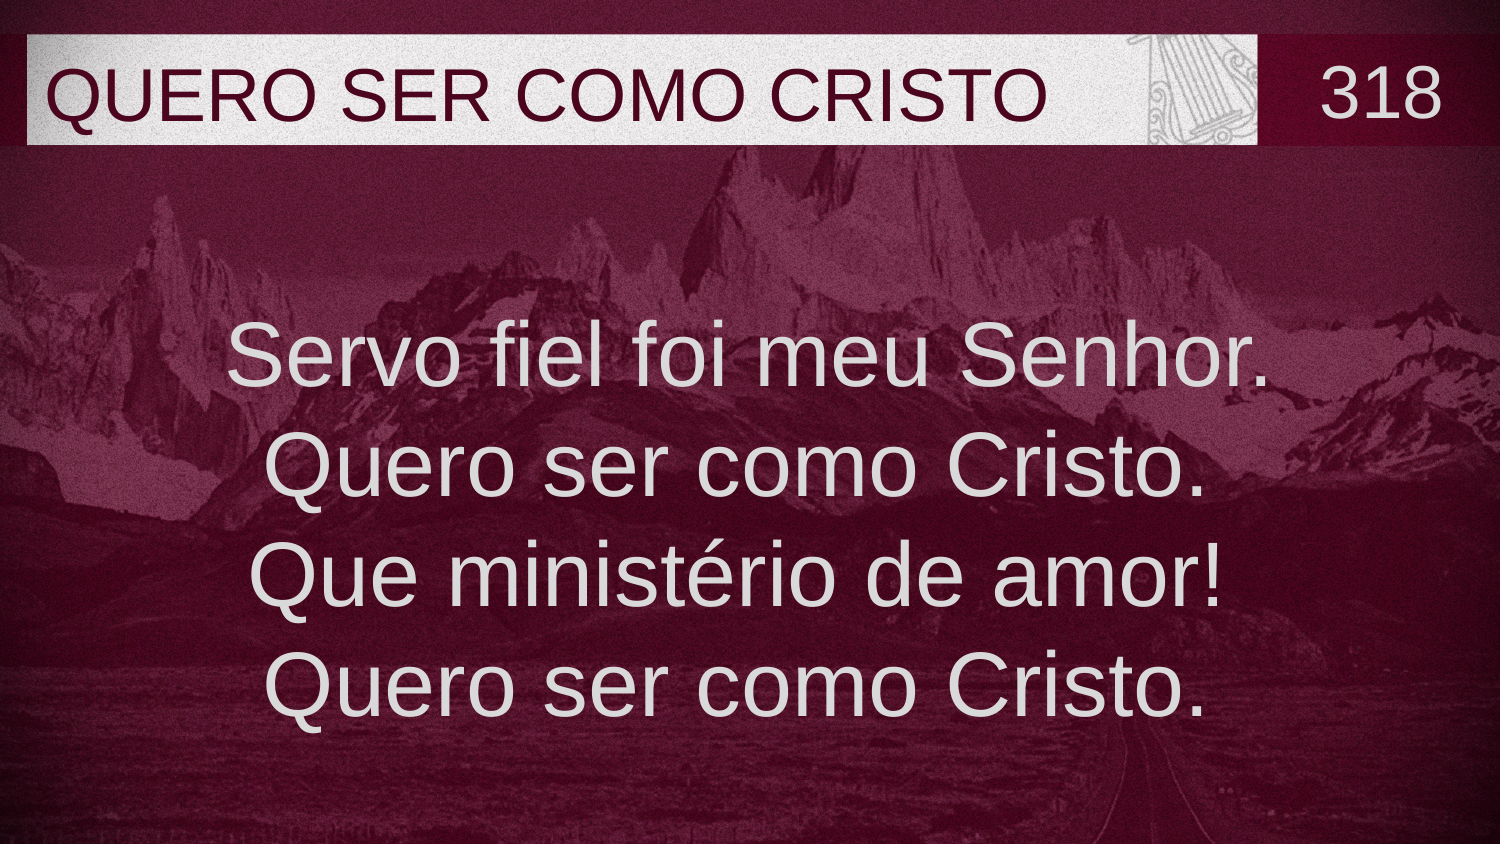

# QUERO SER COMO CRISTO
318
Servo fiel foi meu Senhor.
Quero ser como Cristo.
Que ministério de amor!
Quero ser como Cristo.